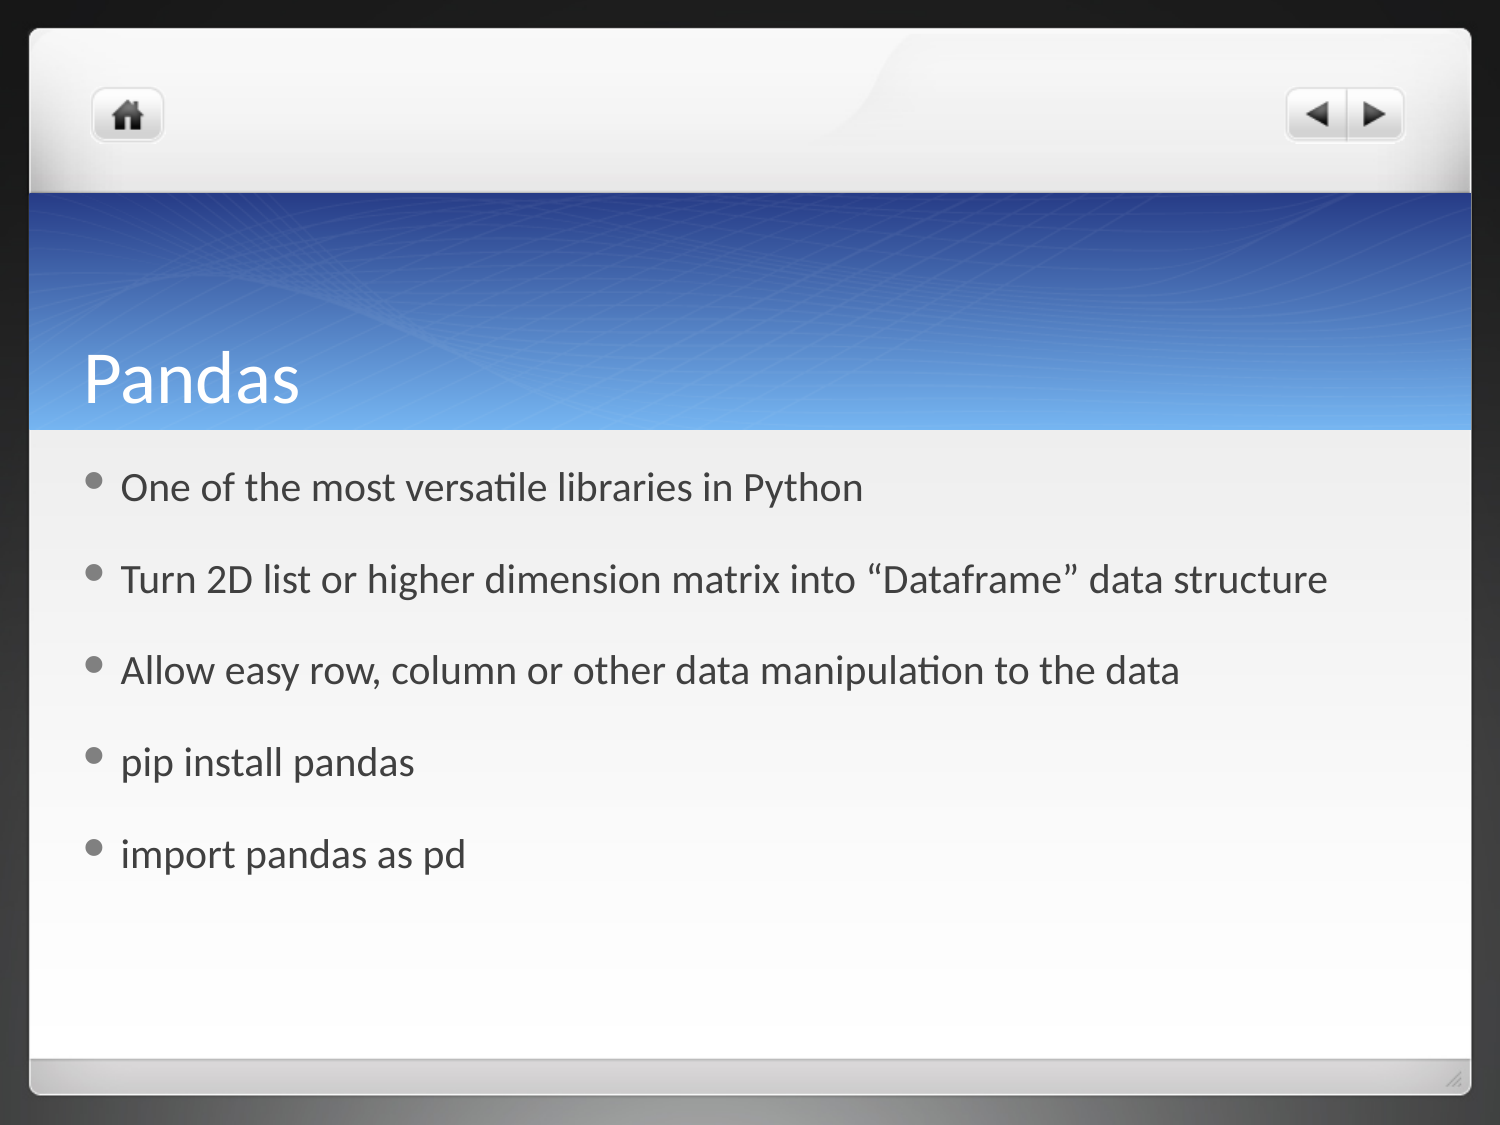

# Pandas
One of the most versatile libraries in Python
Turn 2D list or higher dimension matrix into “Dataframe” data structure
Allow easy row, column or other data manipulation to the data
pip install pandas
import pandas as pd